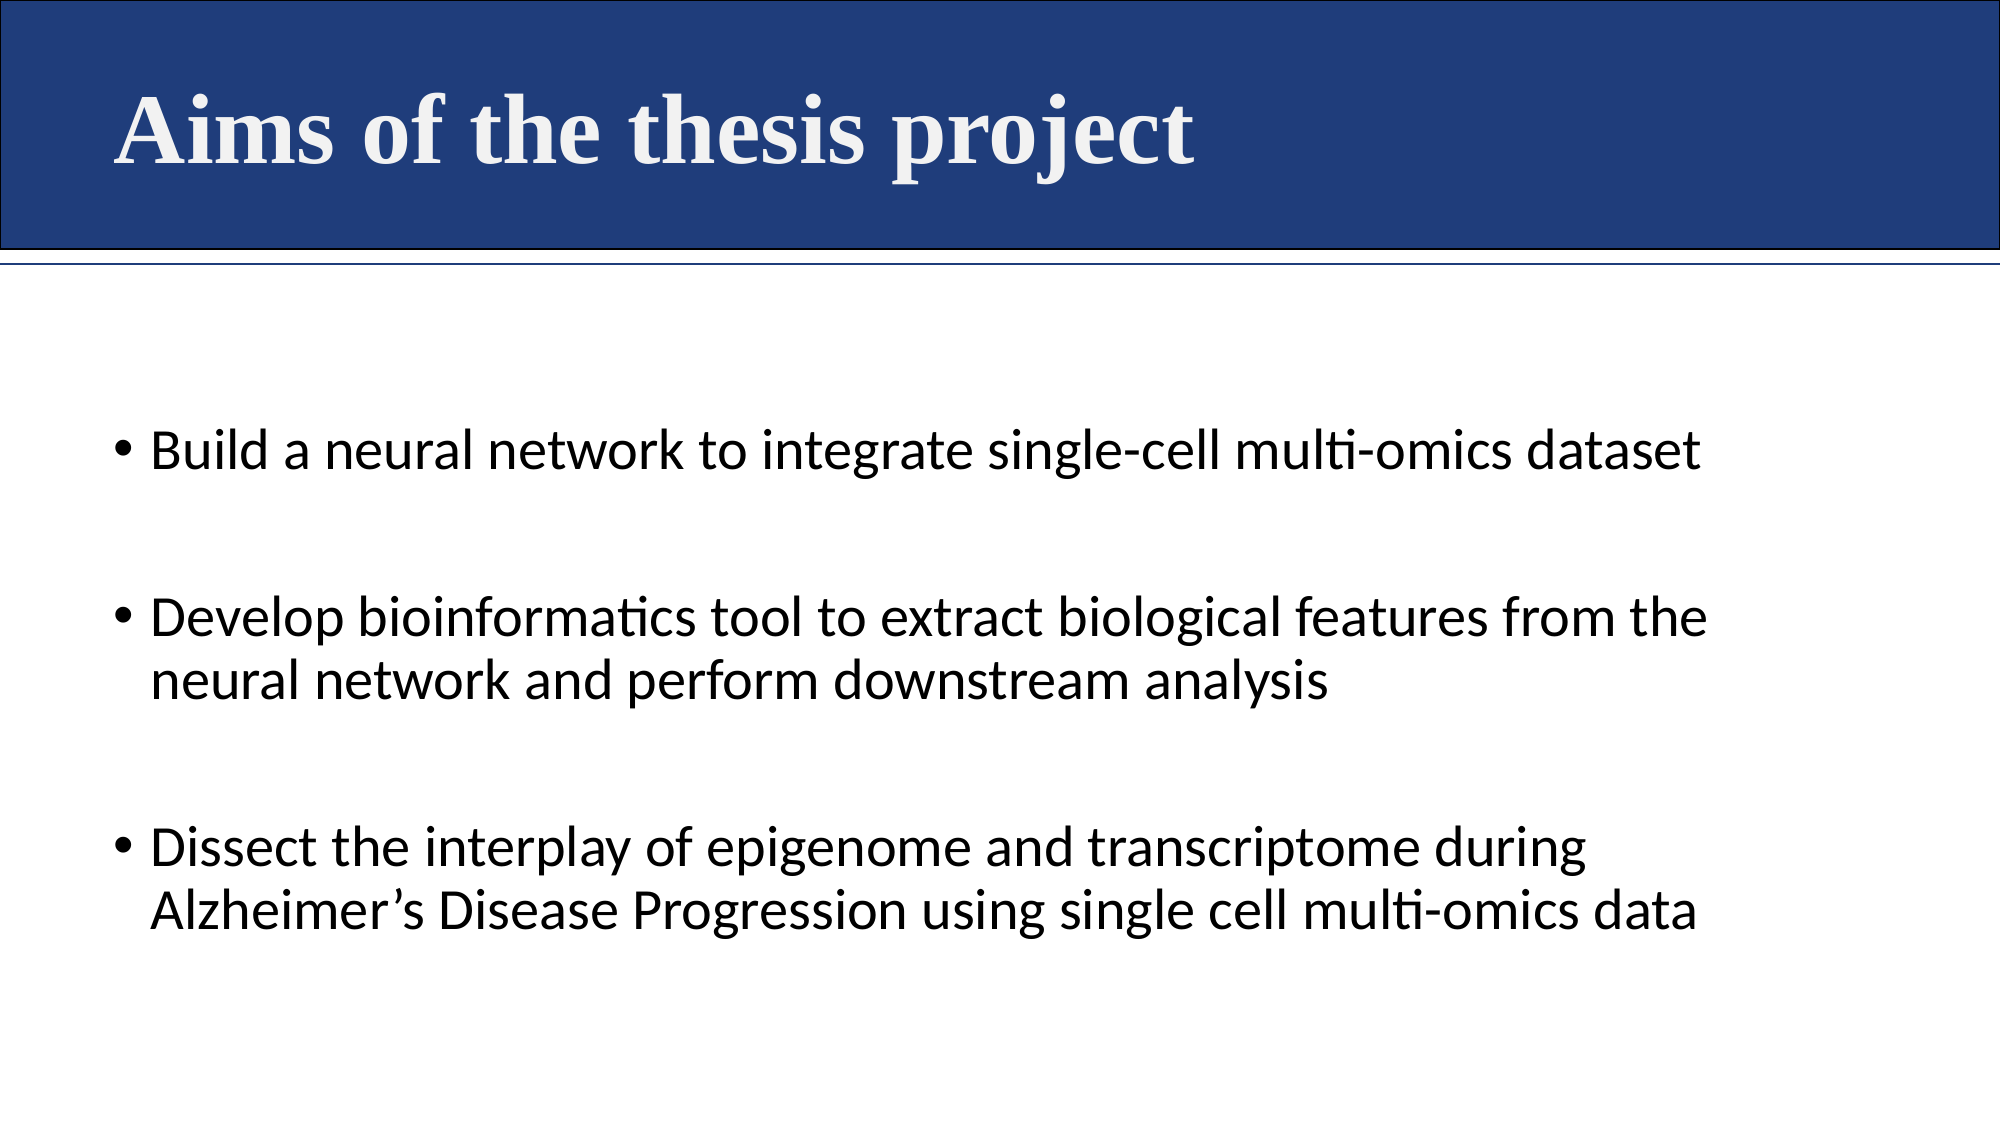

Aims of the thesis project

Build a neural network to integrate single-cell multi-omics dataset

Develop bioinformatics tool to extract biological features from the neural network and perform downstream analysis

Dissect the interplay of epigenome and transcriptome during Alzheimer’s Disease Progression using single cell multi-omics data